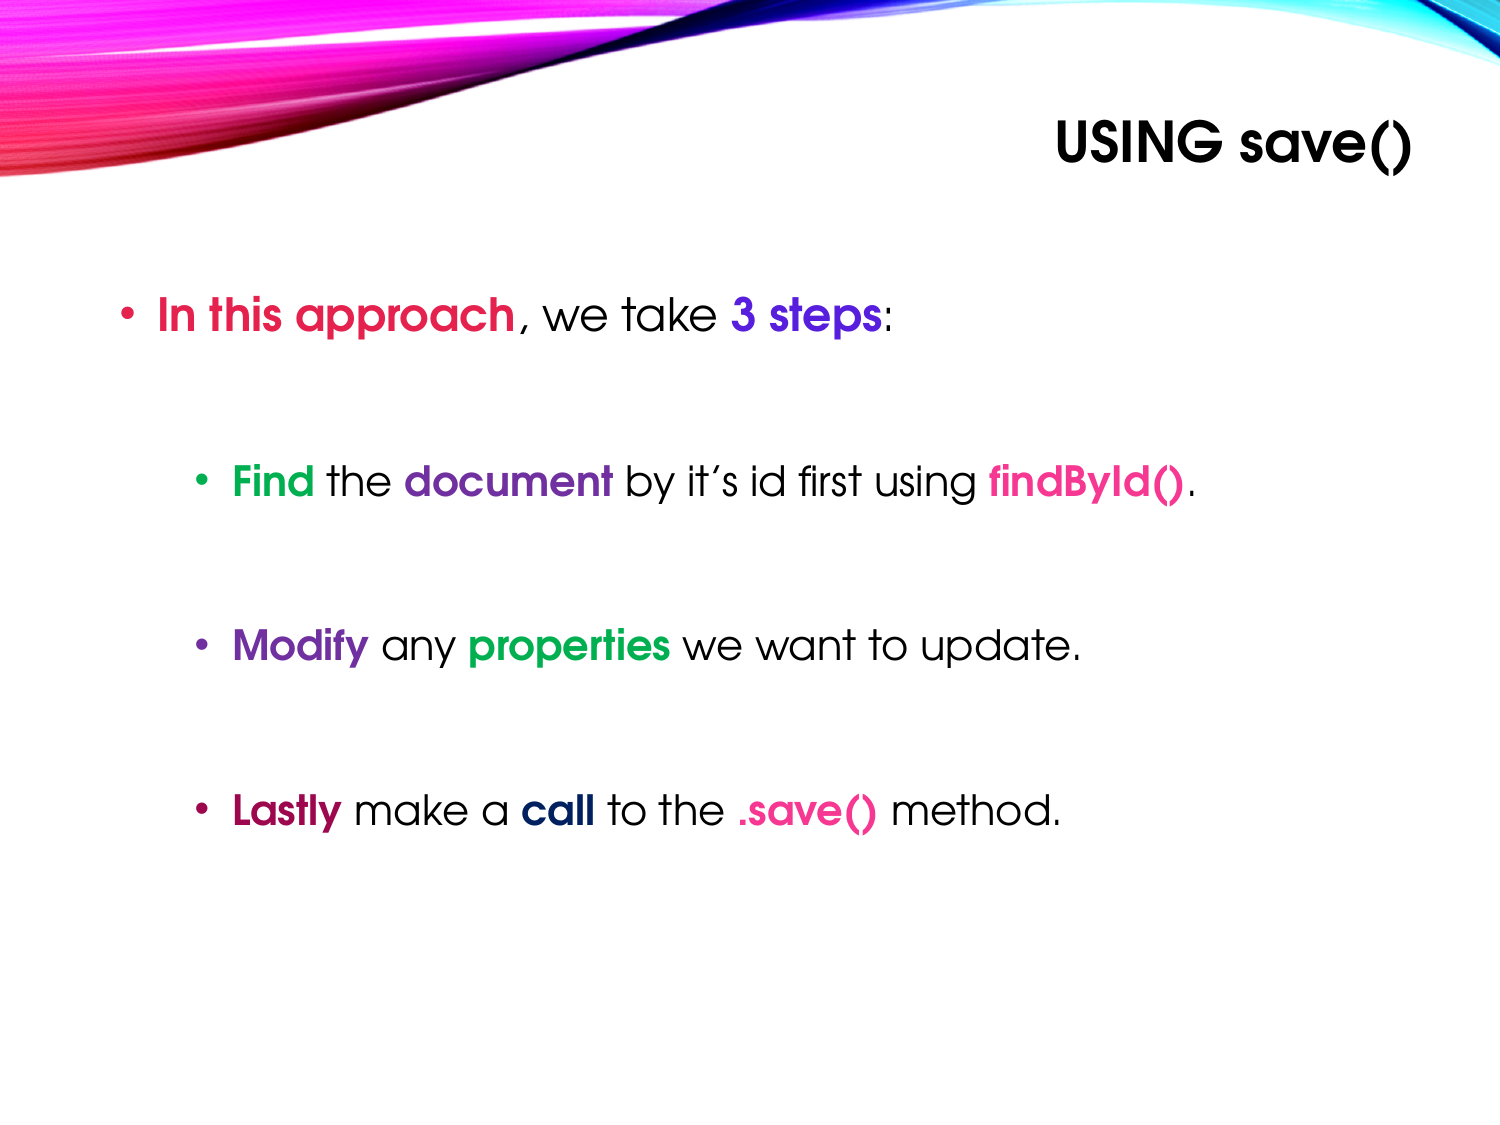

# Using save()
In this approach, we take 3 steps:

Find the document by it’s id first using findById().

Modify any properties we want to update.

Lastly make a call to the .save() method.